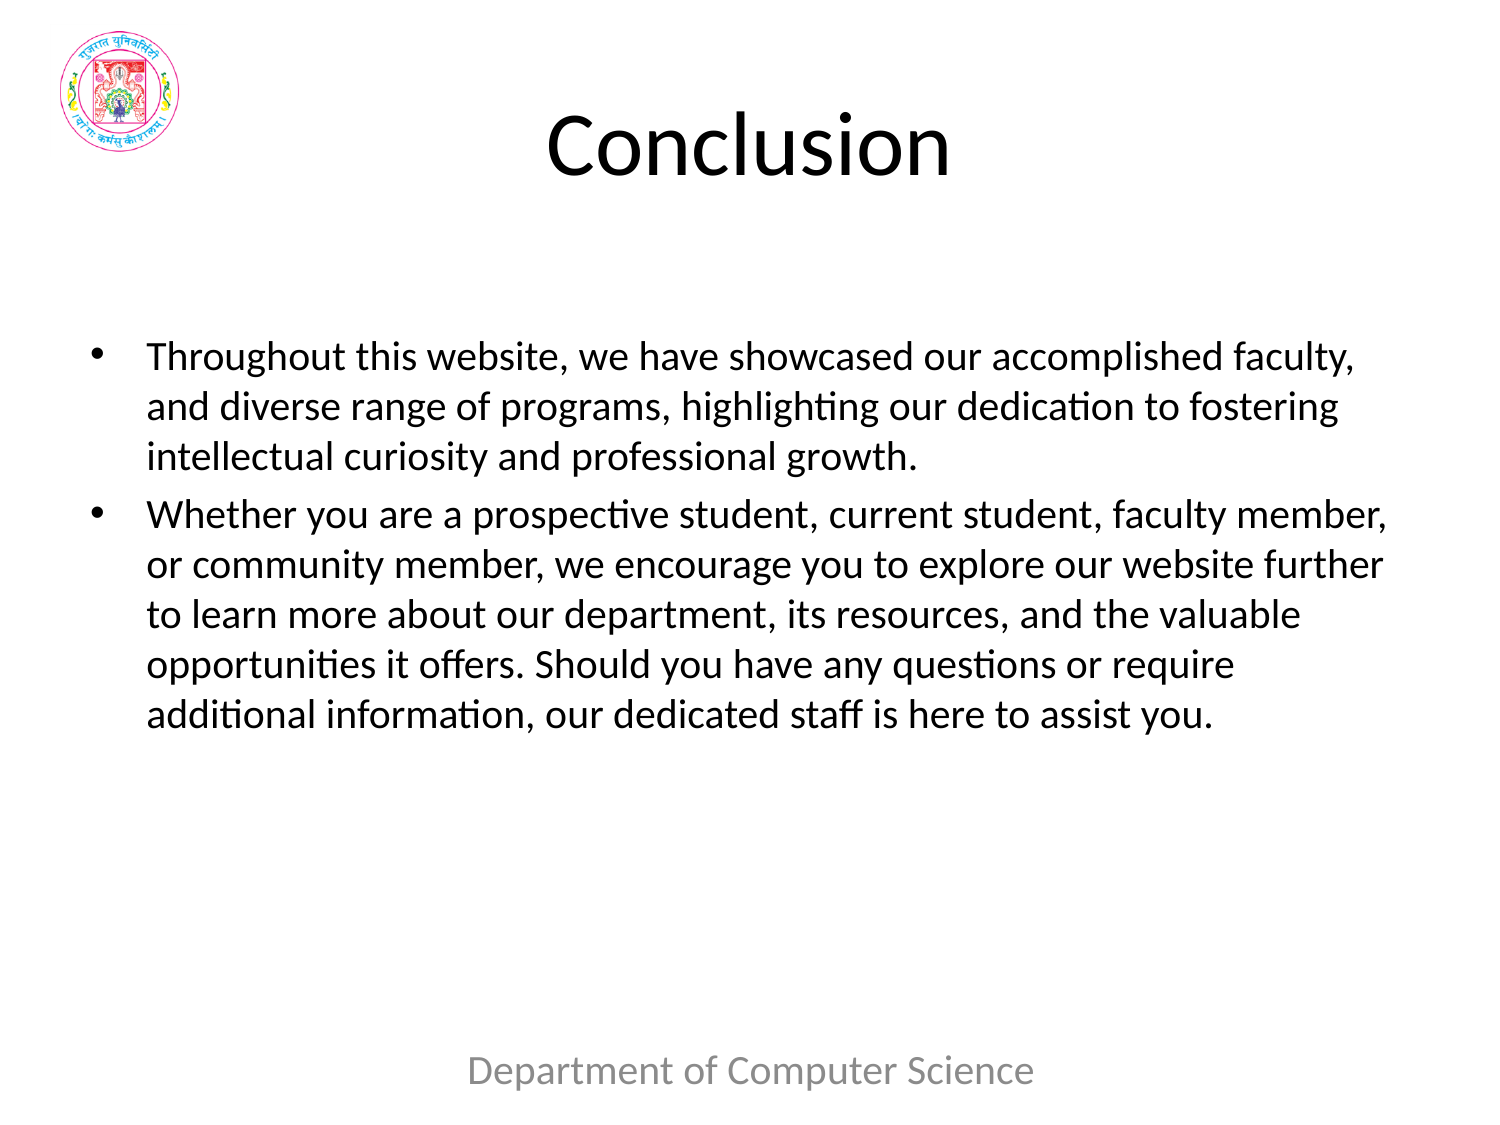

# Conclusion

Throughout this website, we have showcased our accomplished faculty, and diverse range of programs, highlighting our dedication to fostering intellectual curiosity and professional growth.
Whether you are a prospective student, current student, faculty member, or community member, we encourage you to explore our website further to learn more about our department, its resources, and the valuable opportunities it offers. Should you have any questions or require additional information, our dedicated staff is here to assist you.
Department of Computer Science
71